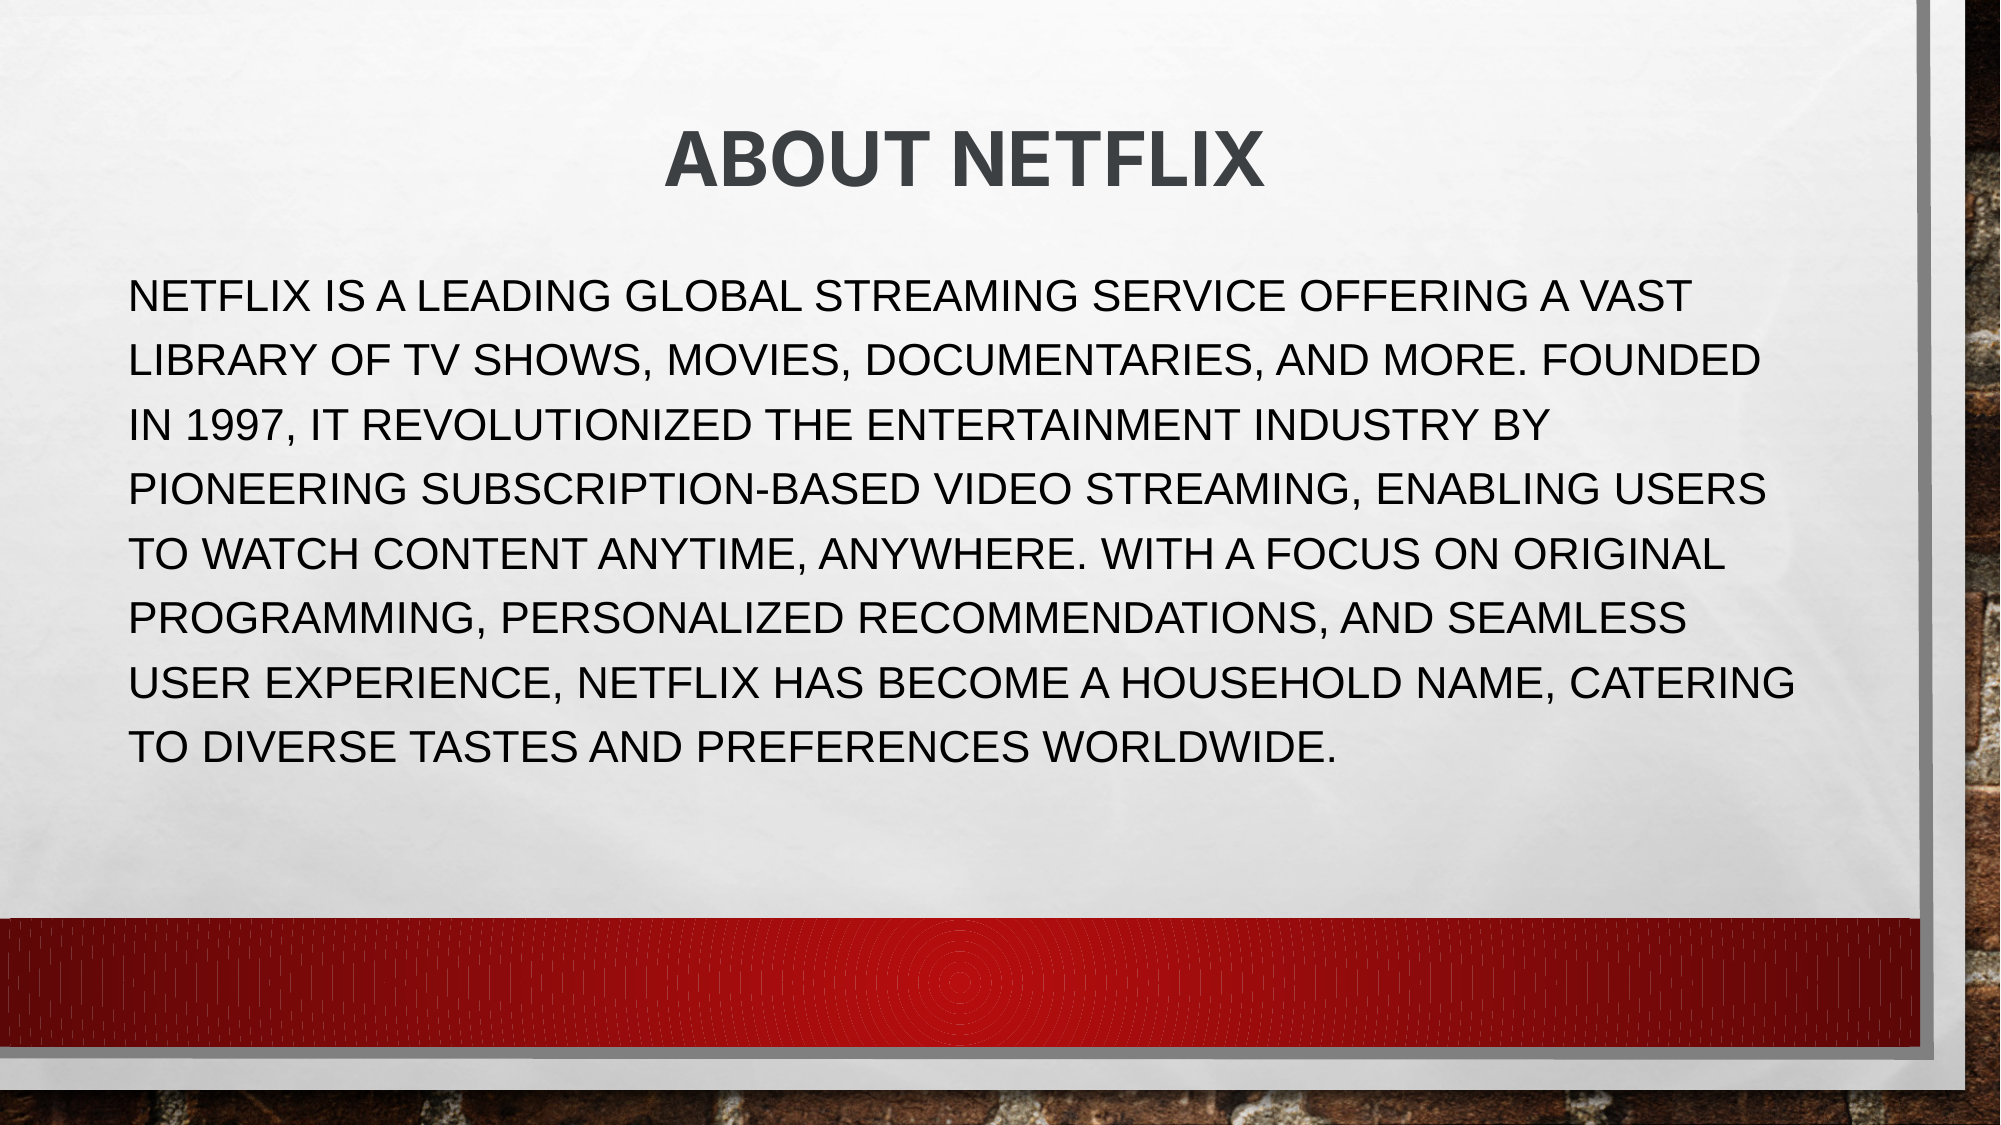

# About Netflix
Netflix is a leading global streaming service offering a vast library of TV shows, movies, documentaries, and more. Founded in 1997, it revolutionized the entertainment industry by pioneering subscription-based video streaming, enabling users to watch content anytime, anywhere. With a focus on original programming, personalized recommendations, and seamless user experience, Netflix has become a household name, catering to diverse tastes and preferences worldwide.